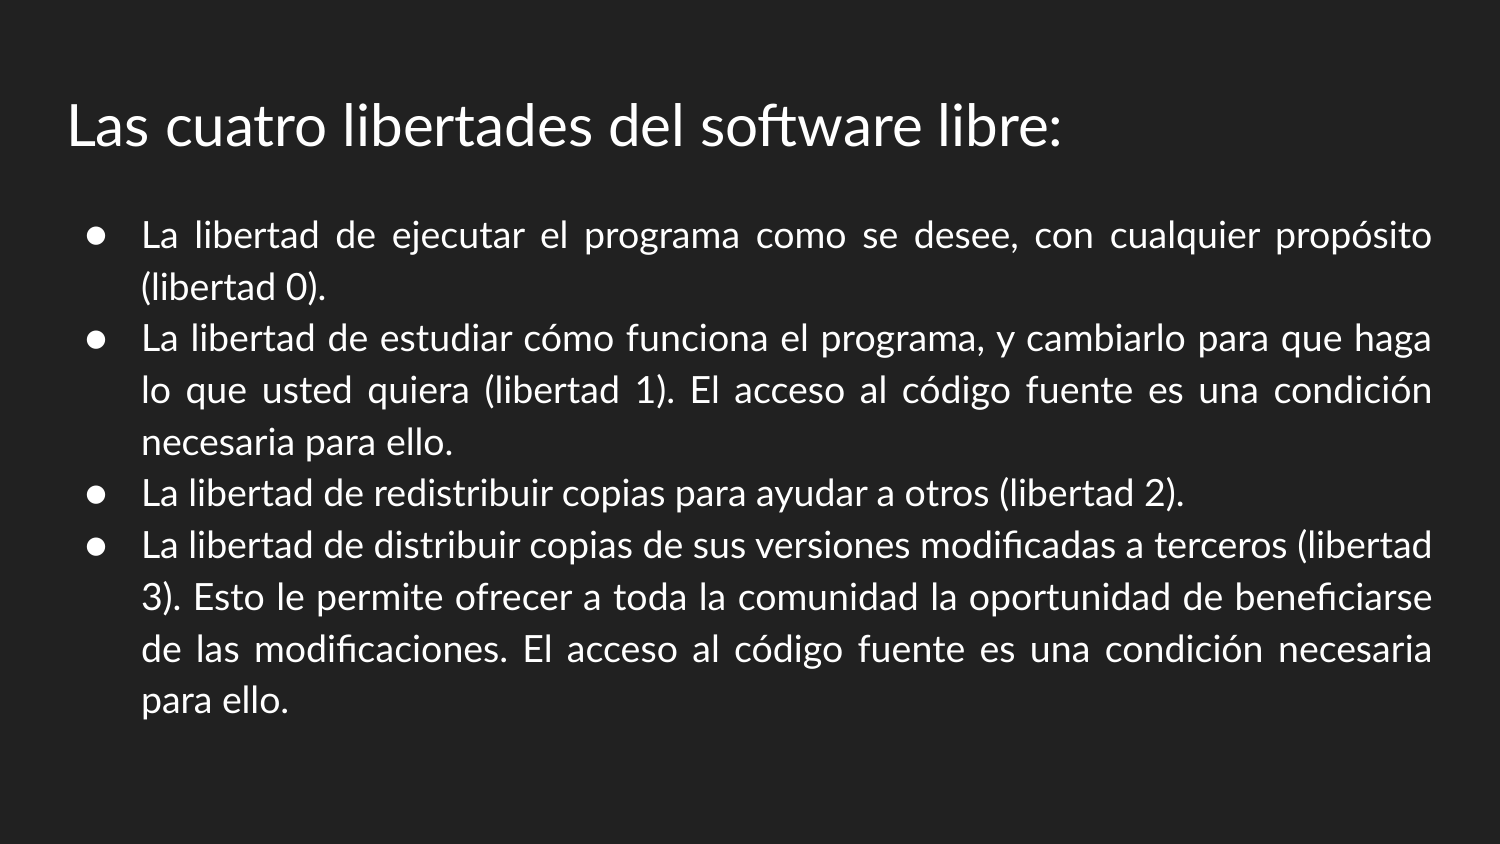

# Las cuatro libertades del software libre:
La libertad de ejecutar el programa como se desee, con cualquier propósito (libertad 0).
La libertad de estudiar cómo funciona el programa, y cambiarlo para que haga lo que usted quiera (libertad 1). El acceso al código fuente es una condición necesaria para ello.
La libertad de redistribuir copias para ayudar a otros (libertad 2).
La libertad de distribuir copias de sus versiones modificadas a terceros (libertad 3). Esto le permite ofrecer a toda la comunidad la oportunidad de beneficiarse de las modificaciones. El acceso al código fuente es una condición necesaria para ello.